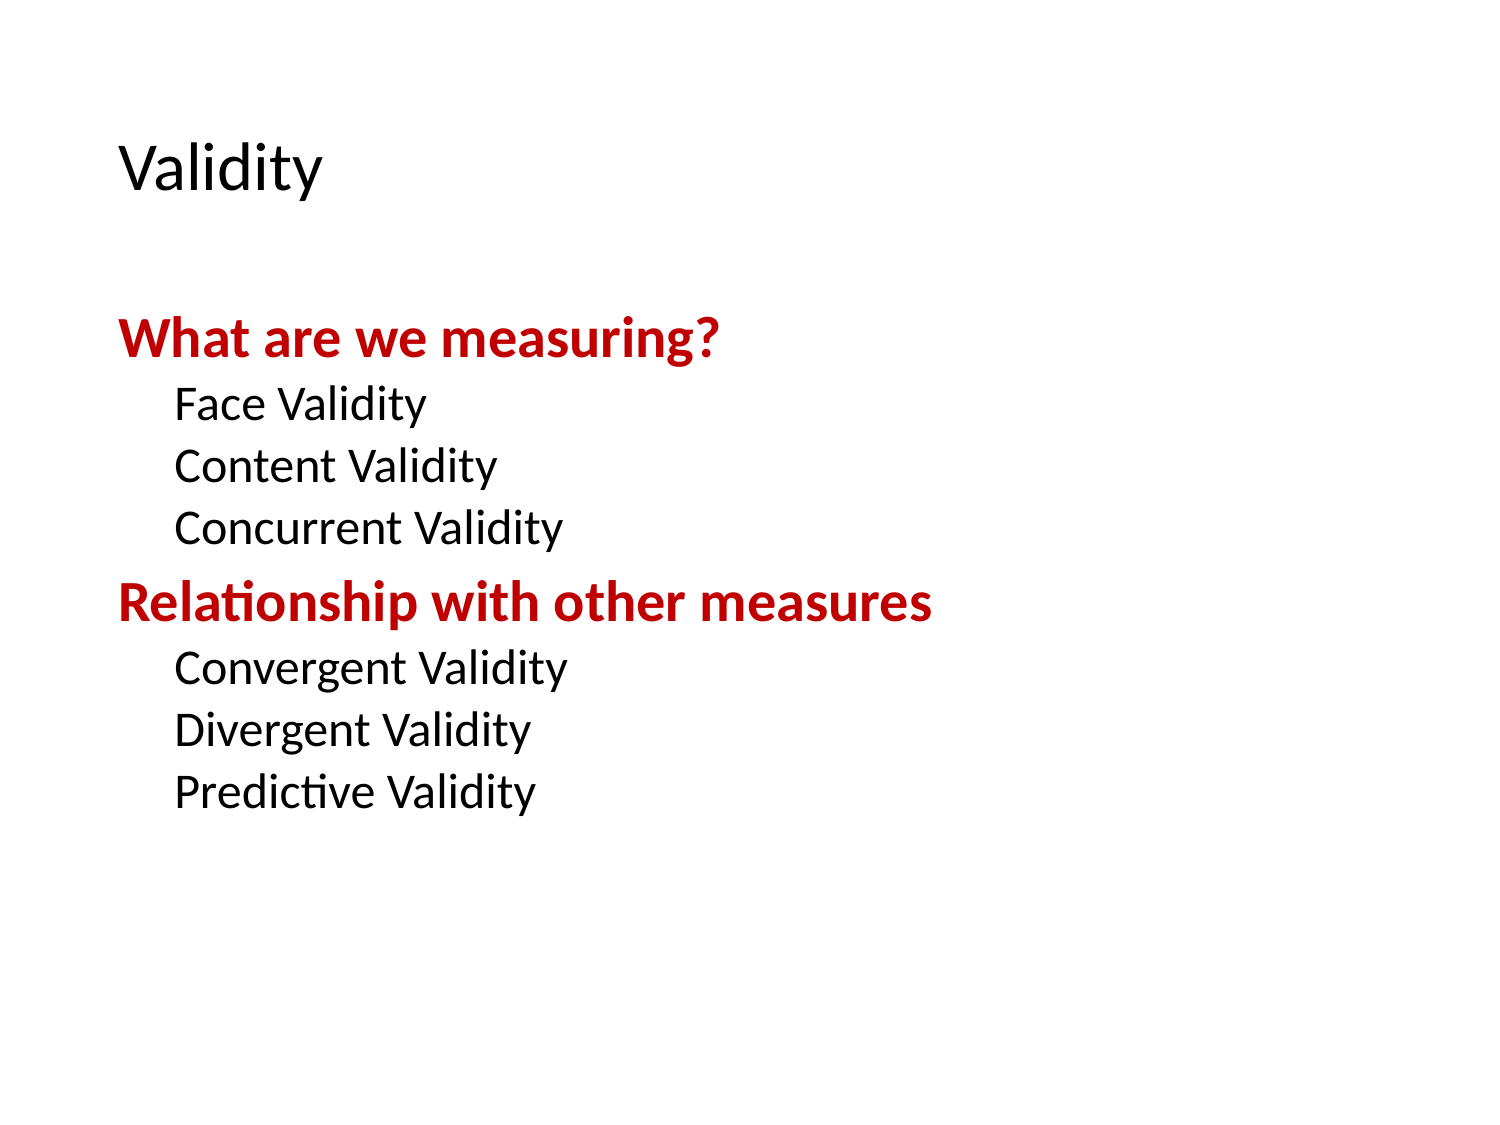

# Validity
What are we measuring?
Face Validity
Content Validity
Concurrent Validity
Relationship with other measures
Convergent Validity
Divergent Validity
Predictive Validity